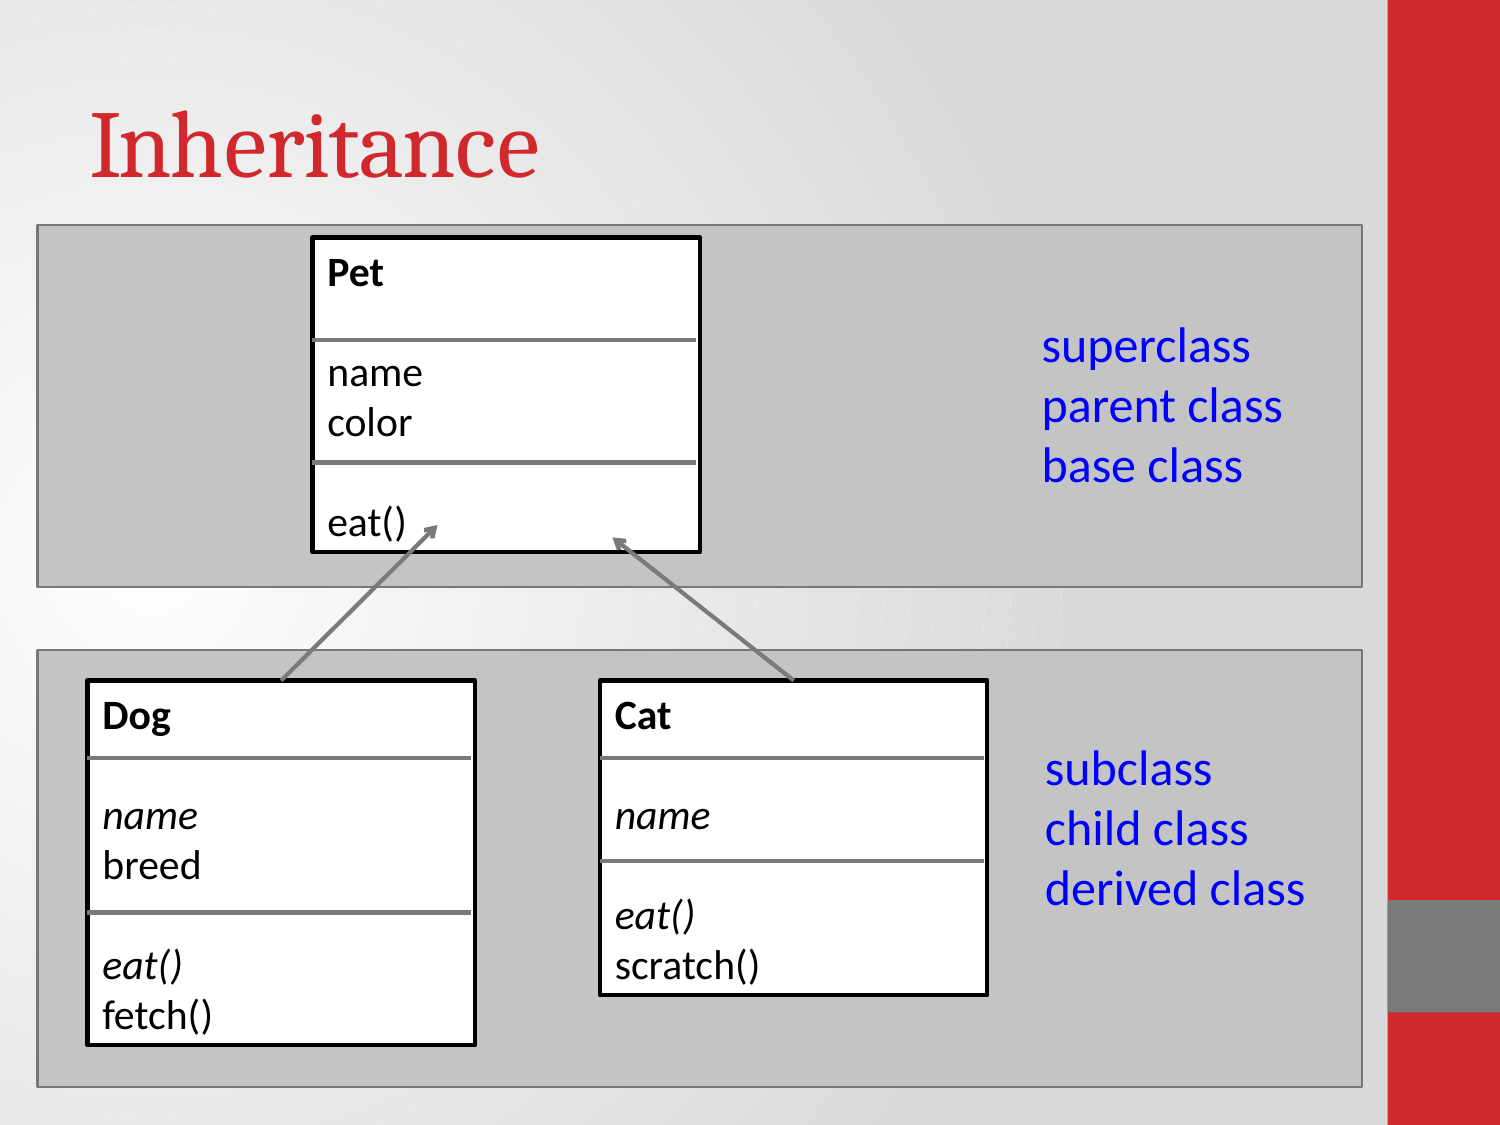

# Inheritance

Pet
name
color
eat()
superclass
parent class
base class

Dog
name
breed
eat()
fetch()
Cat
name
eat()
scratch()
subclass
child class
derived class